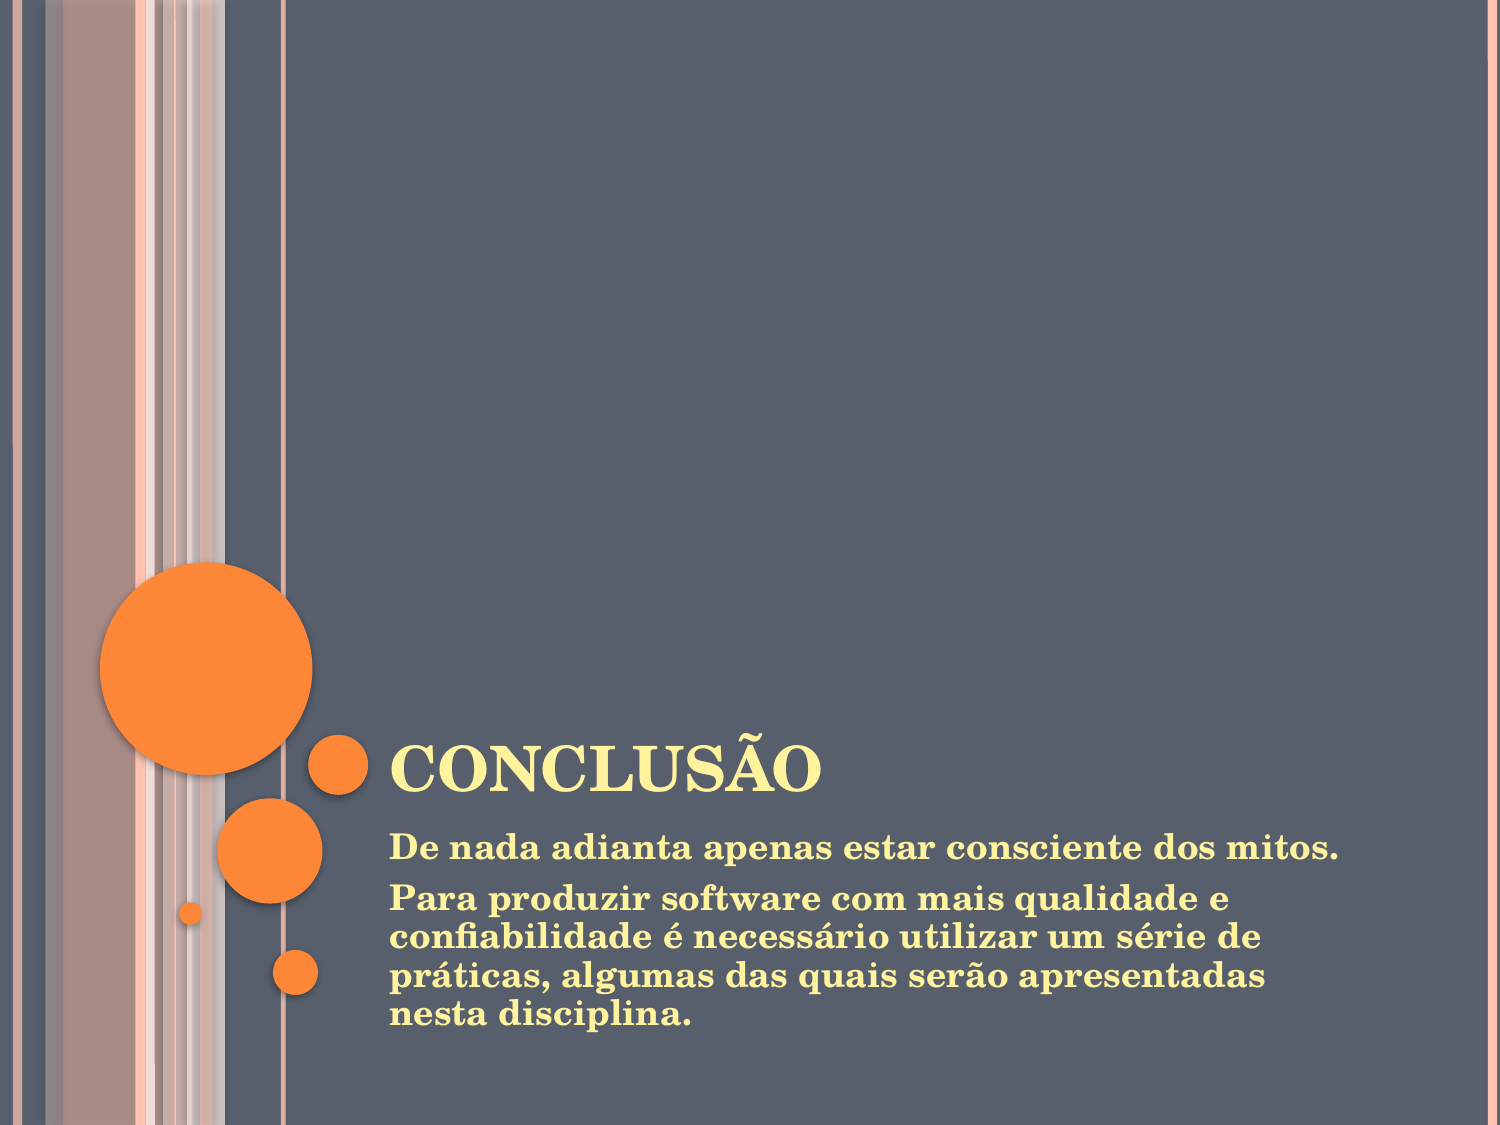

# Conclusão
De nada adianta apenas estar consciente dos mitos.
Para produzir software com mais qualidade e confiabilidade é necessário utilizar um série de práticas, algumas das quais serão apresentadas nesta disciplina.